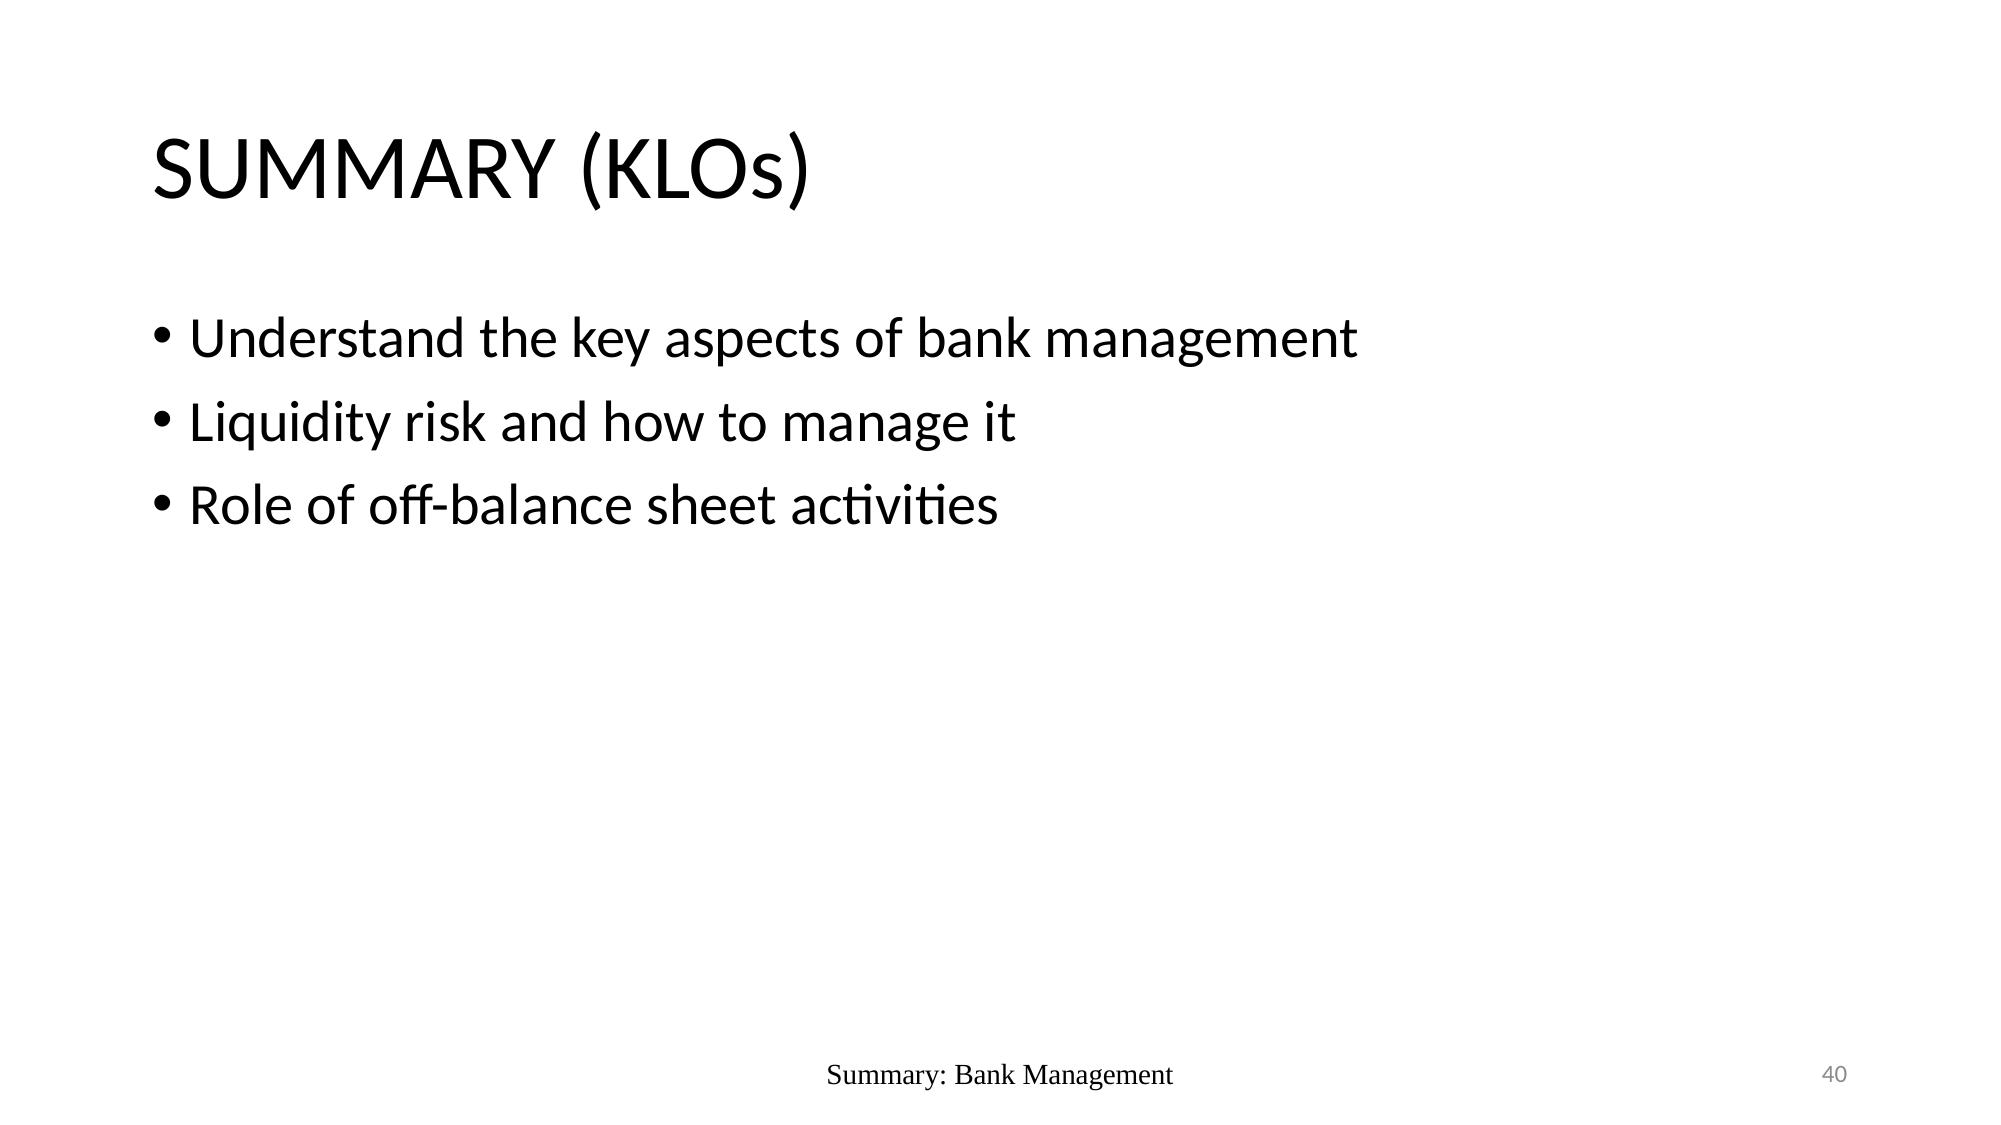

# SUMMARY (KLOs)
Understand the key aspects of bank management
Liquidity risk and how to manage it
Role of off-balance sheet activities
40
Summary: Bank Management